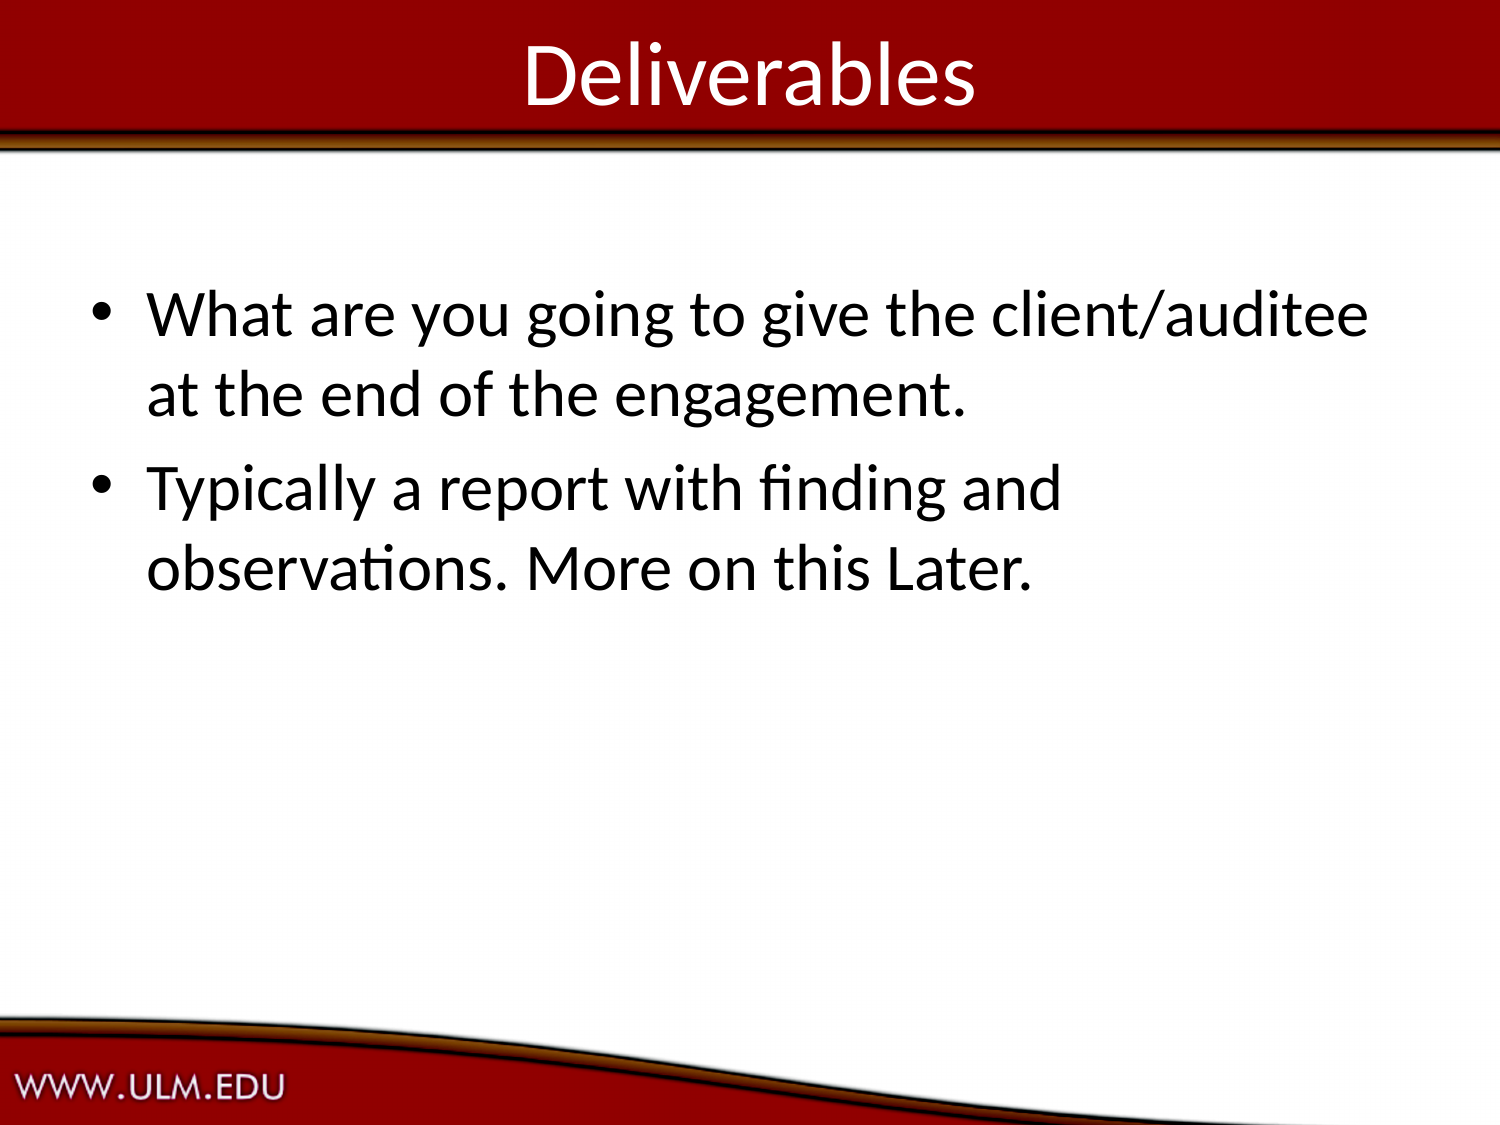

# Deliverables
What are you going to give the client/auditee at the end of the engagement.
Typically a report with finding and observations. More on this Later.